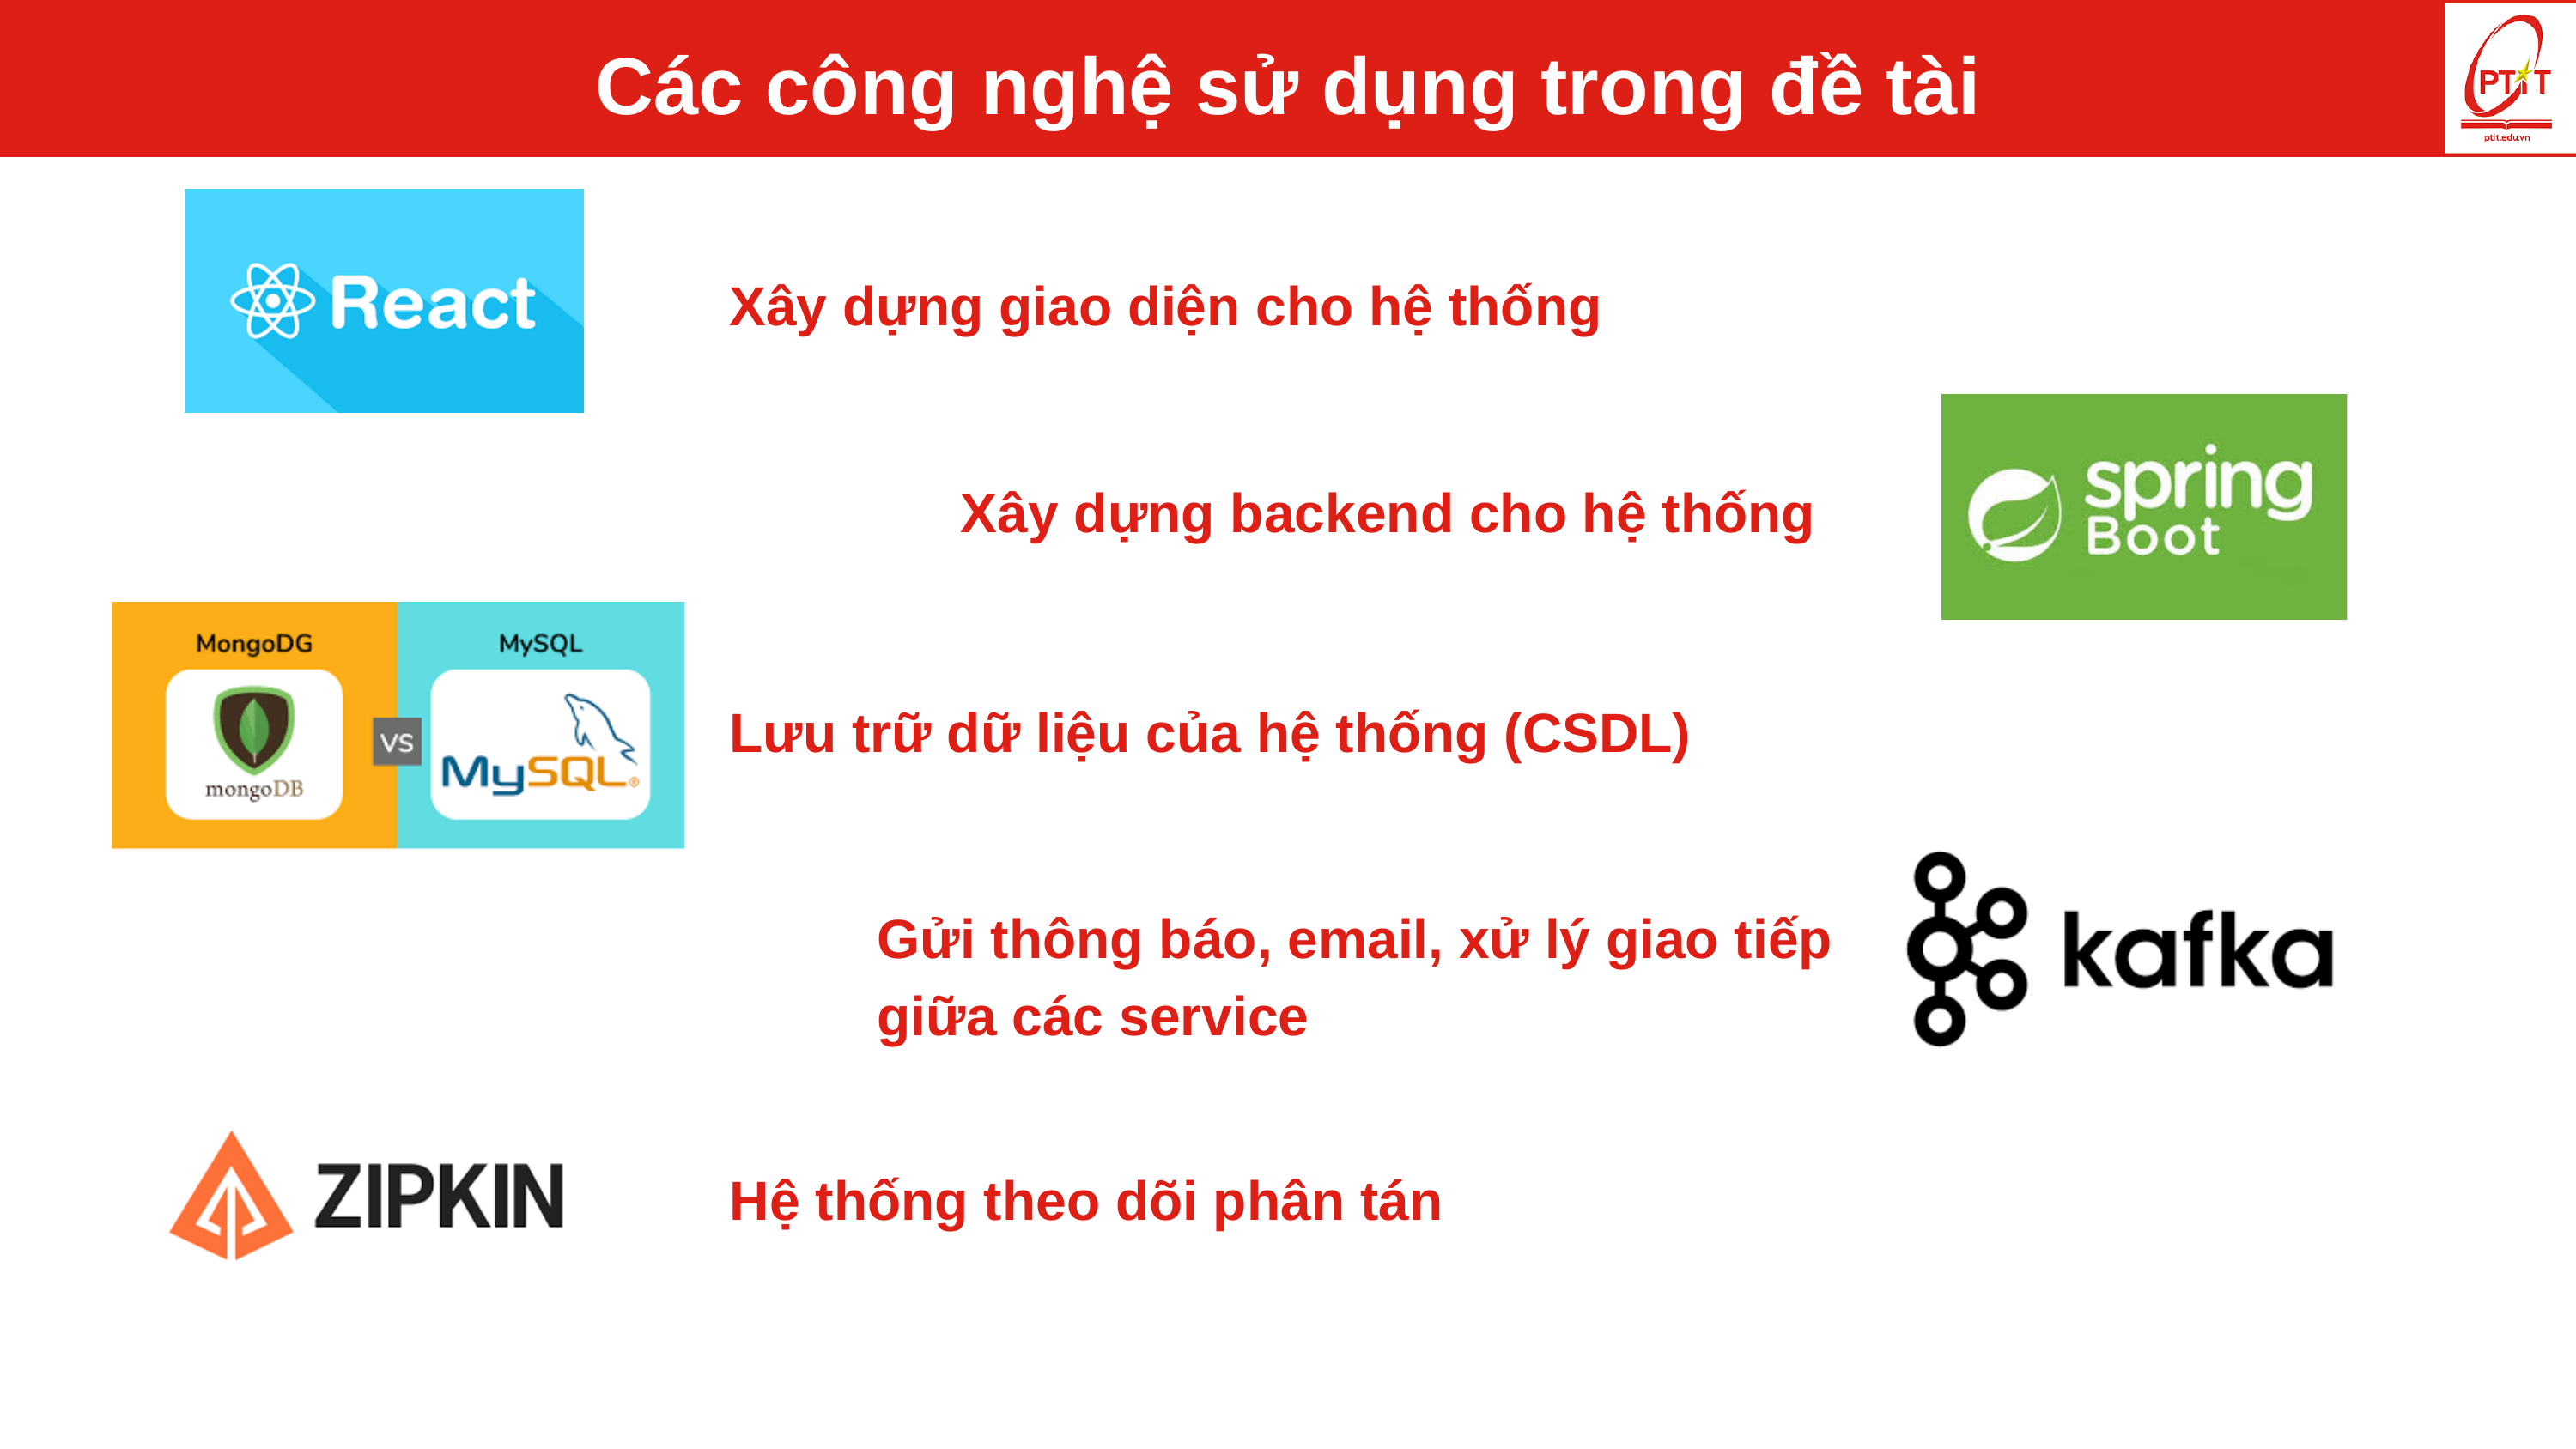

Các công nghệ sử dụng trong đề tài

Xây dựng giao diện cho hệ thống

Xây dựng backend cho hệ thống

Lưu trữ dữ liệu của hệ thống (CSDL)

Gửi thông báo, email, xử lý giao tiếp giữa các service

Hệ thống theo dõi phân tán